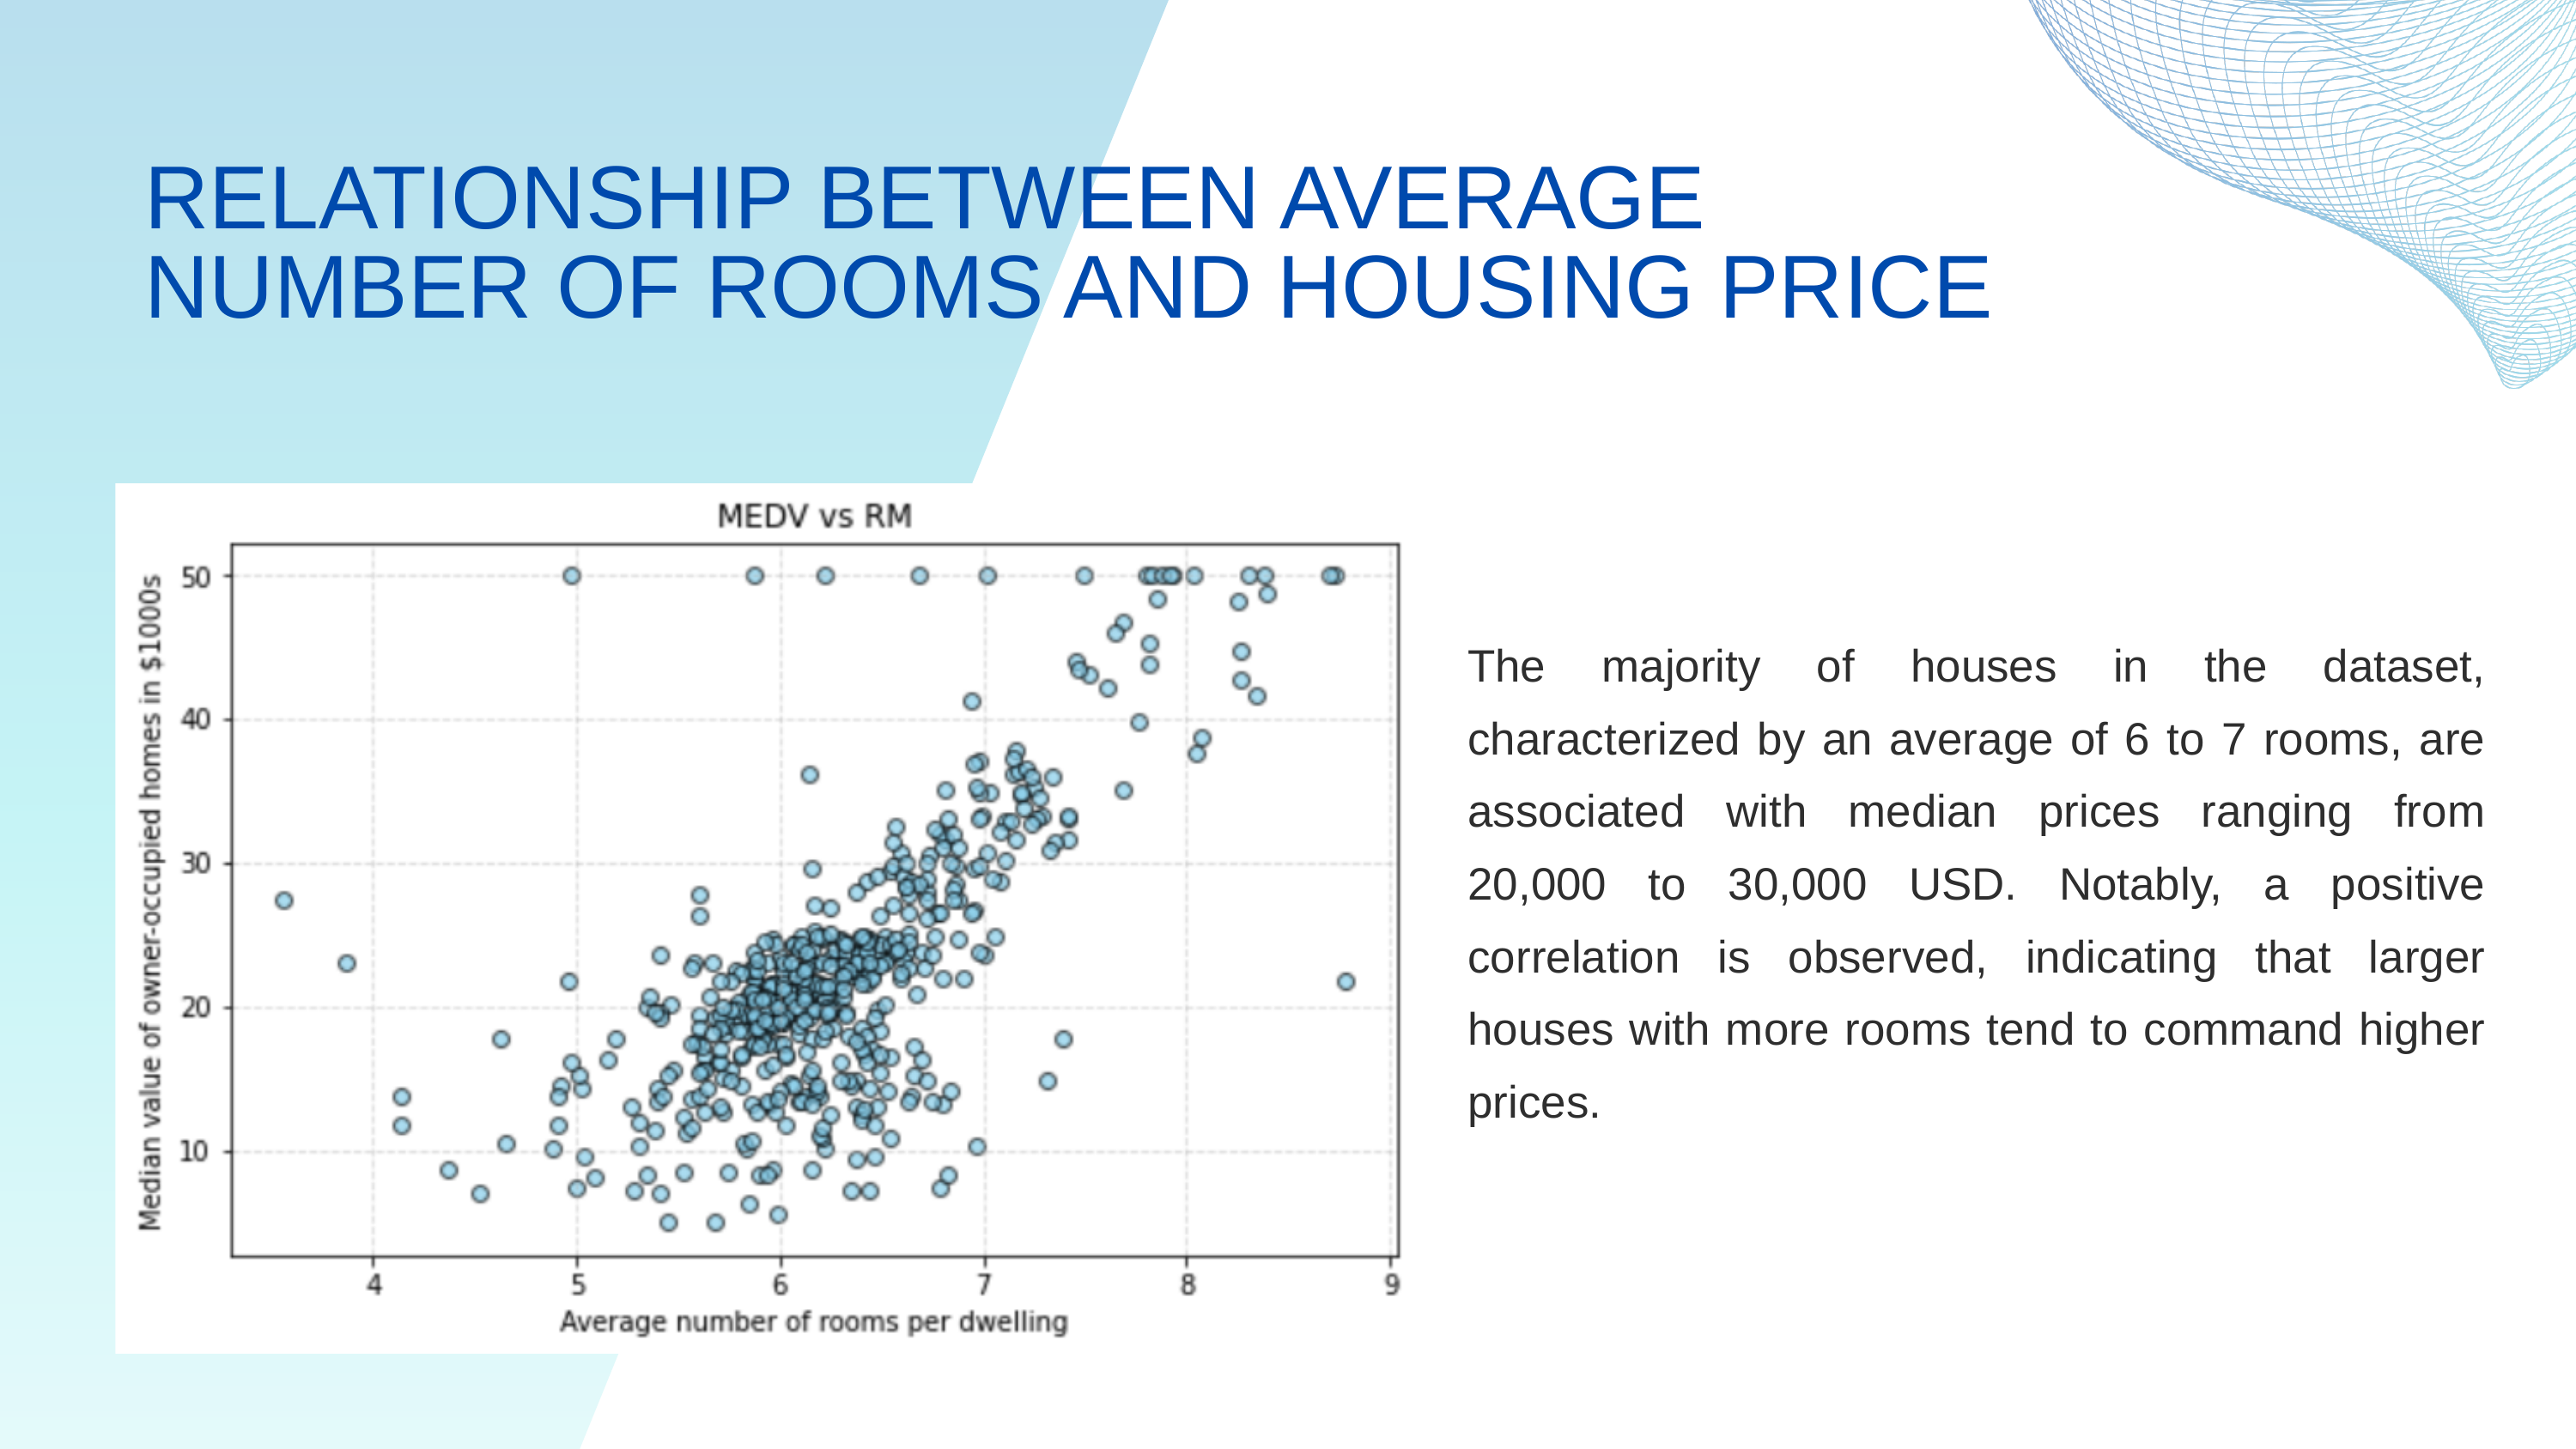

RELATIONSHIP BETWEEN AVERAGE NUMBER OF ROOMS AND HOUSING PRICE

The majority of houses in the dataset, characterized by an average of 6 to 7 rooms, are associated with median prices ranging from 20,000 to 30,000 USD. Notably, a positive correlation is observed, indicating that larger houses with more rooms tend to command higher prices.